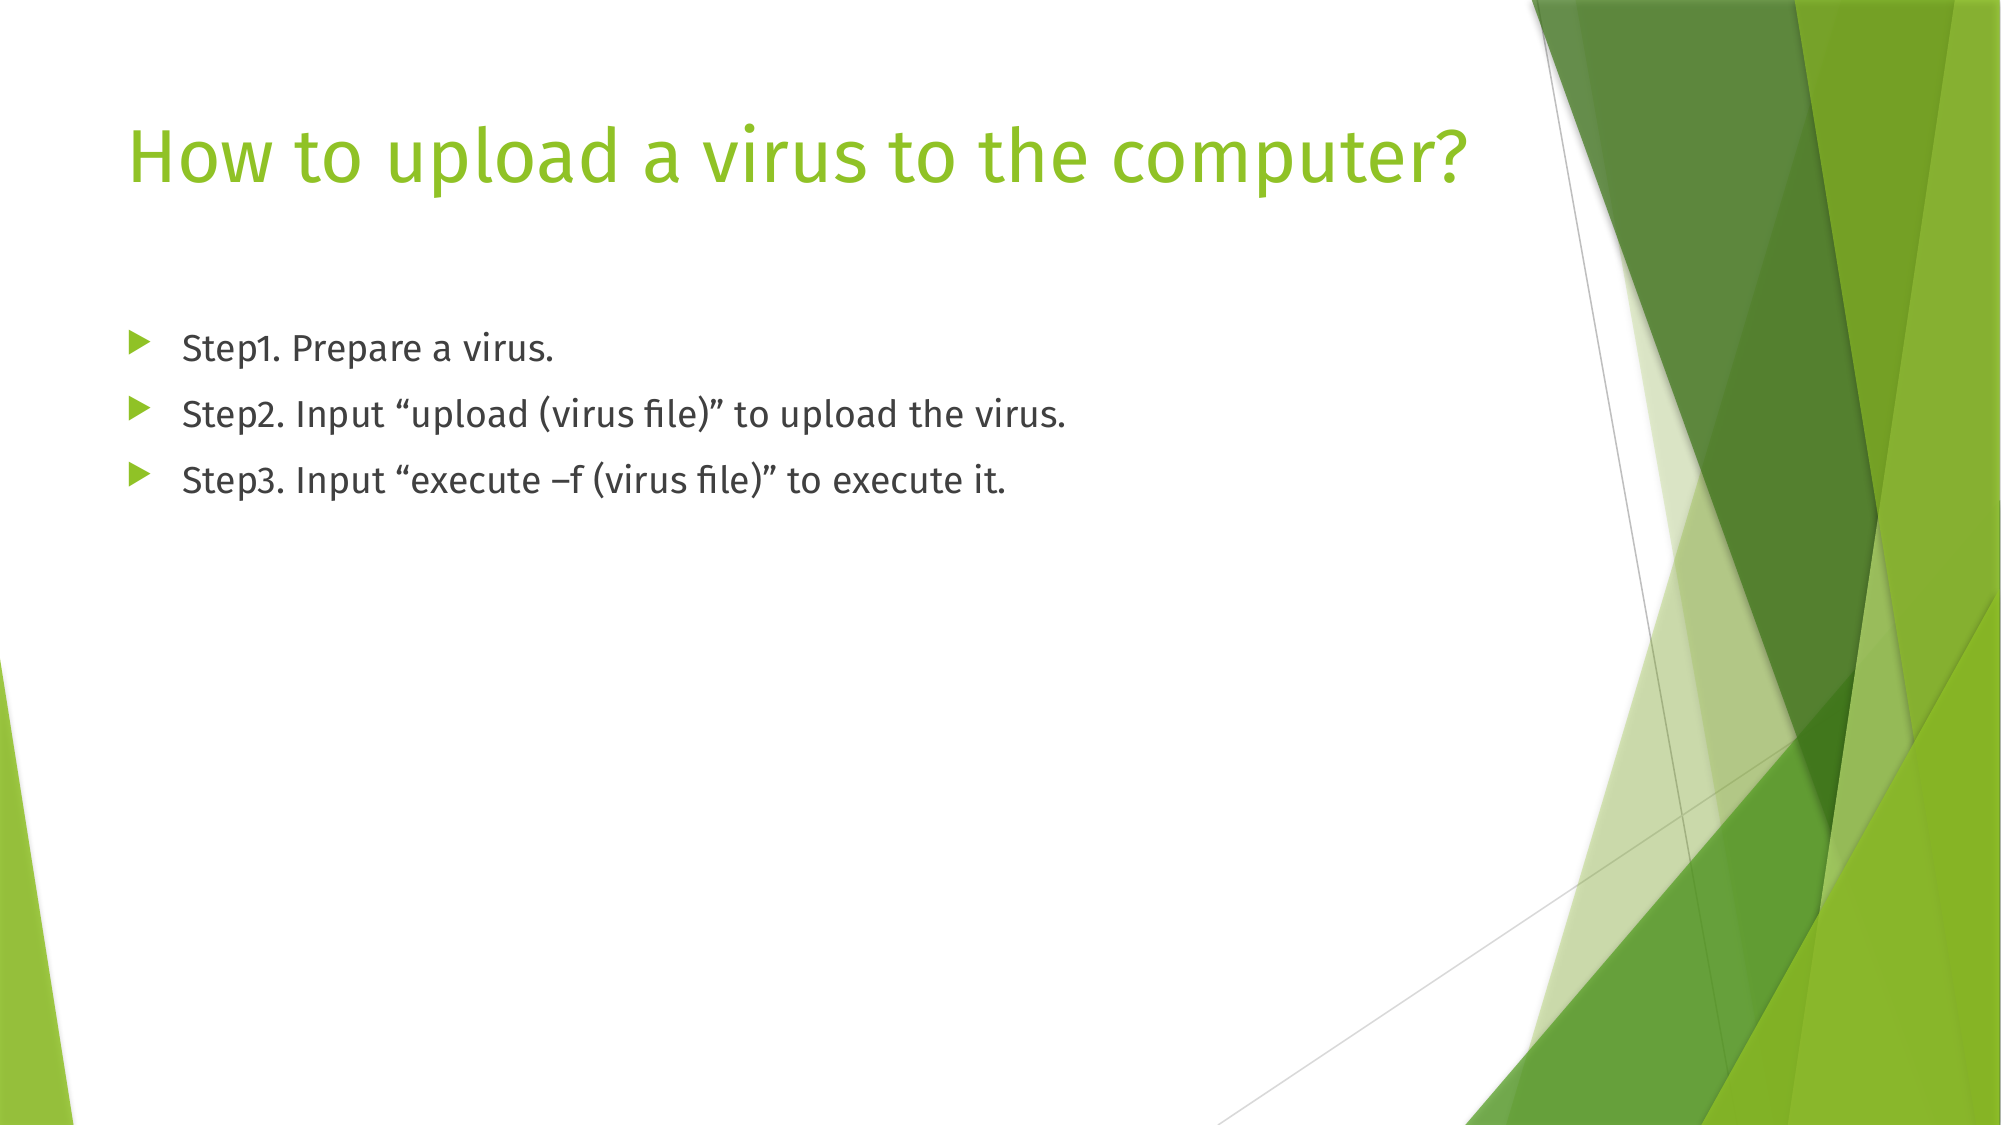

# How to upload a virus to the computer?
Step1. Prepare a virus.
Step2. Input “upload (virus file)” to upload the virus.
Step3. Input “execute –f (virus file)” to execute it.